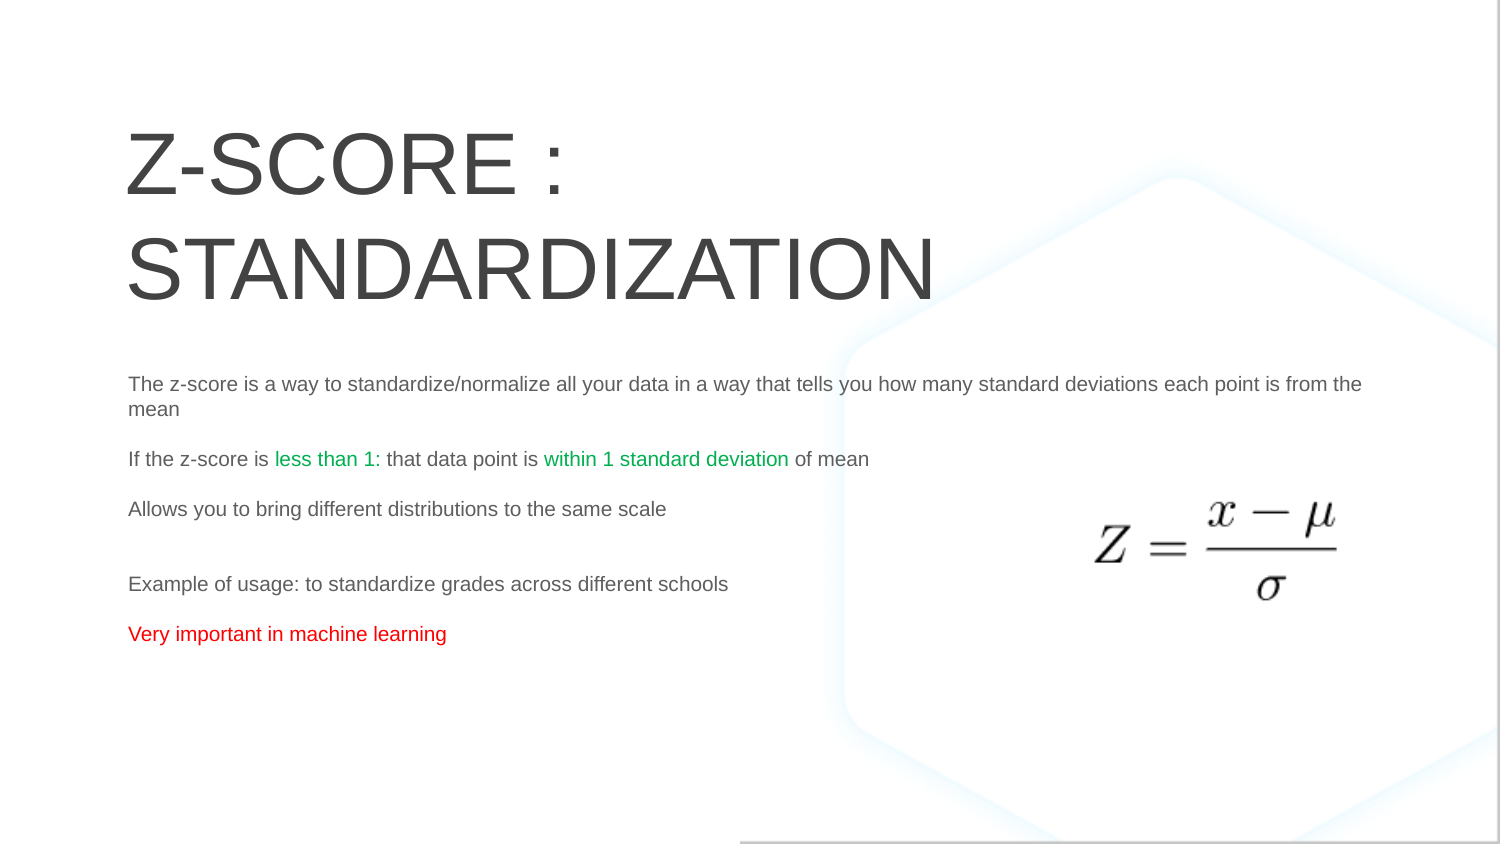

# Z-SCORE : STANDARDIZATION
The z-score is a way to standardize/normalize all your data in a way that tells you how many standard deviations each point is from the mean

If the z-score is less than 1: that data point is within 1 standard deviation of mean

Allows you to bring different distributions to the same scale

Example of usage: to standardize grades across different schools

Very important in machine learning